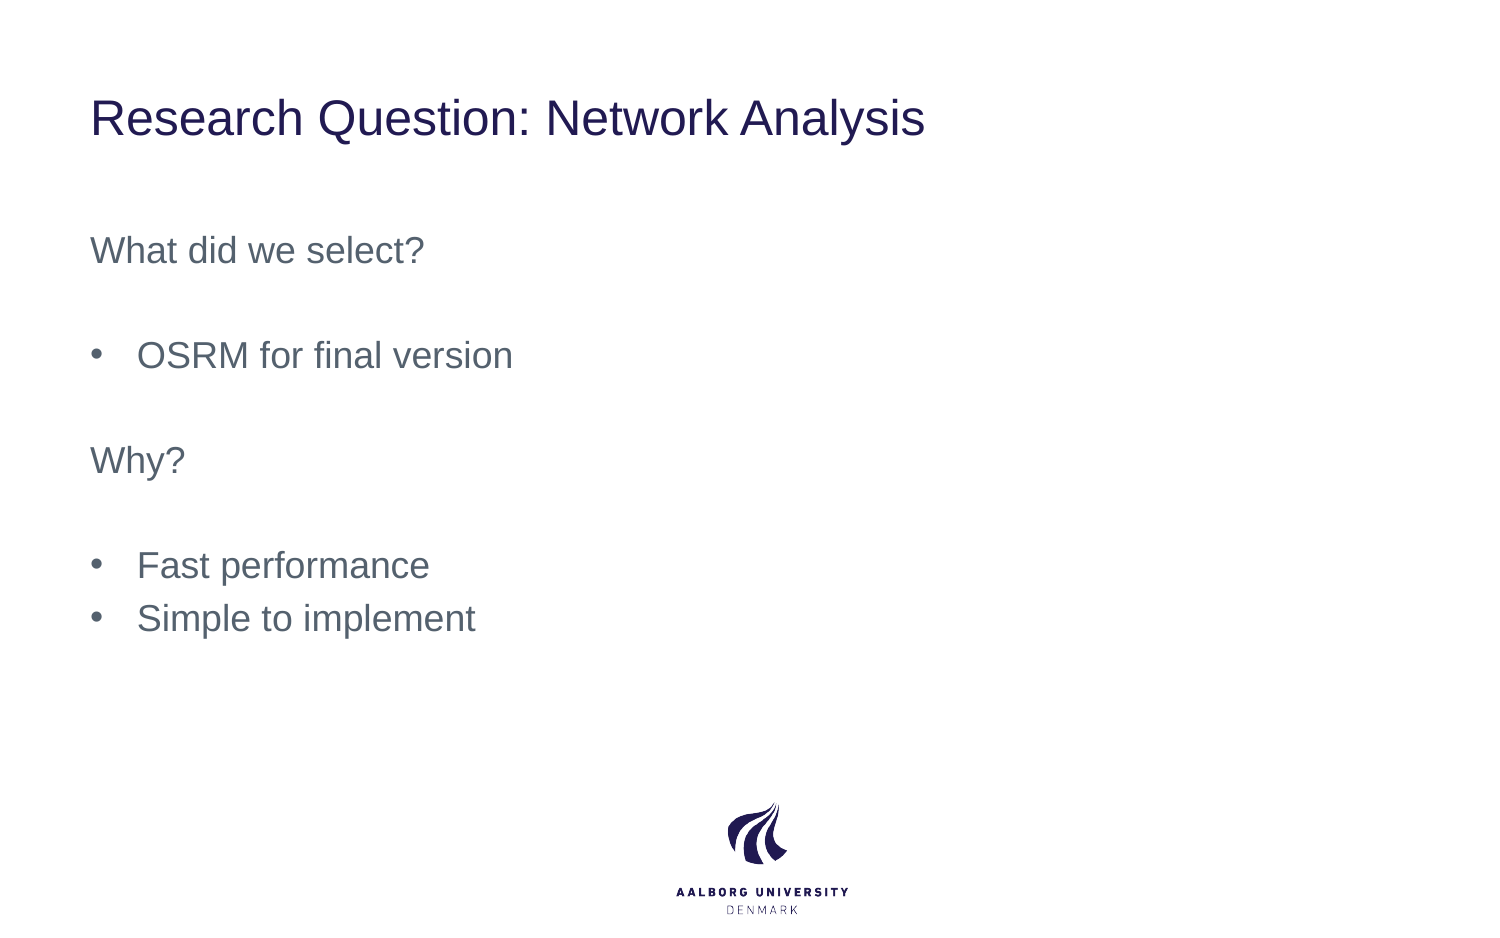

# Research Question: Network Analysis
What did we select?

OSRM for final version

Why?

Fast performance
Simple to implement